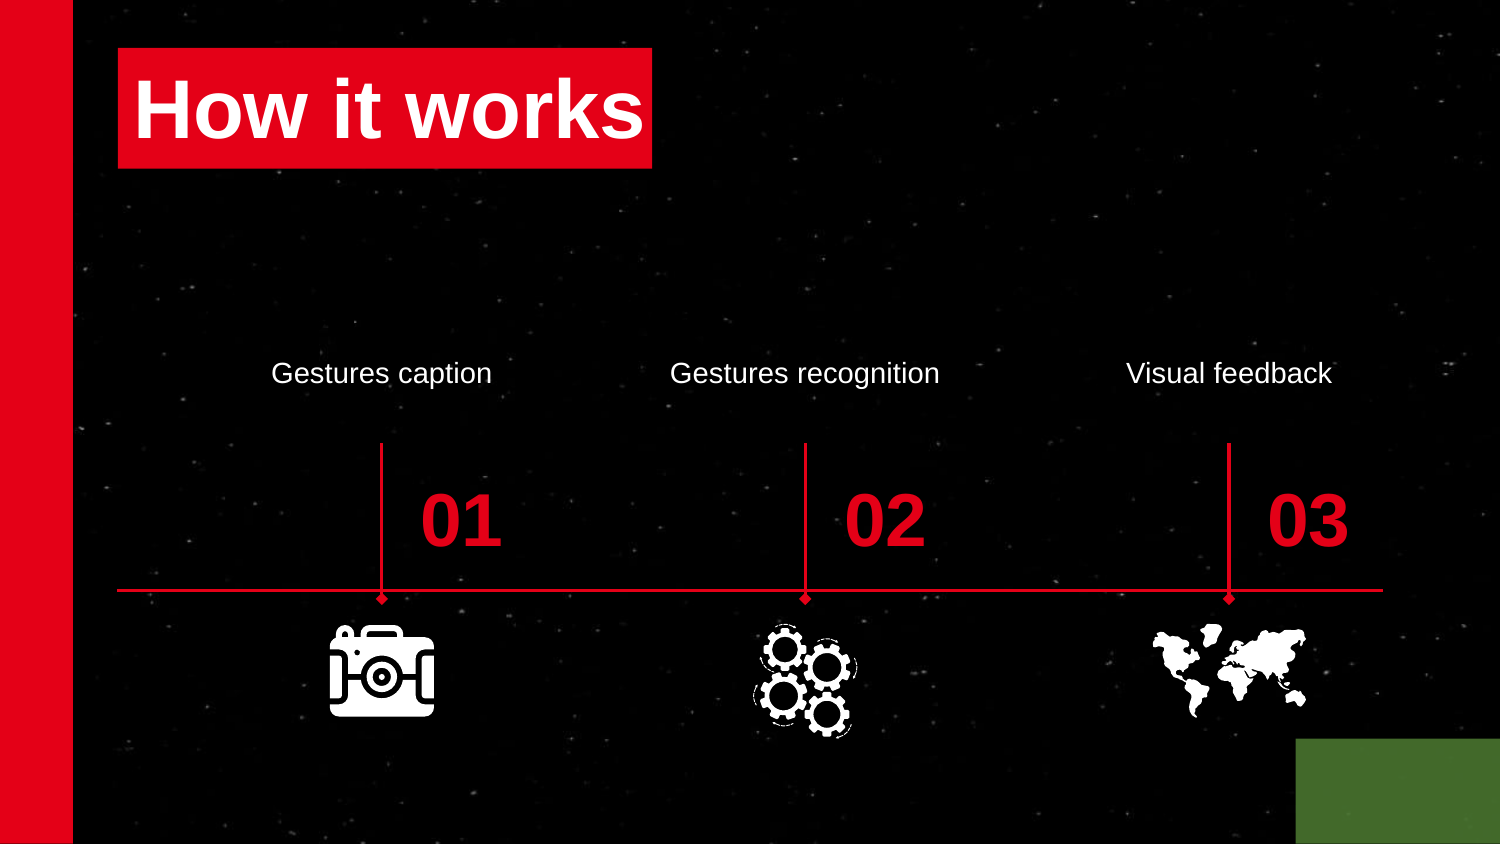

# How it works
Mercury
Mars
Saturn
Gestures caption
Gestures recognition
Visual feedback
01
02
03